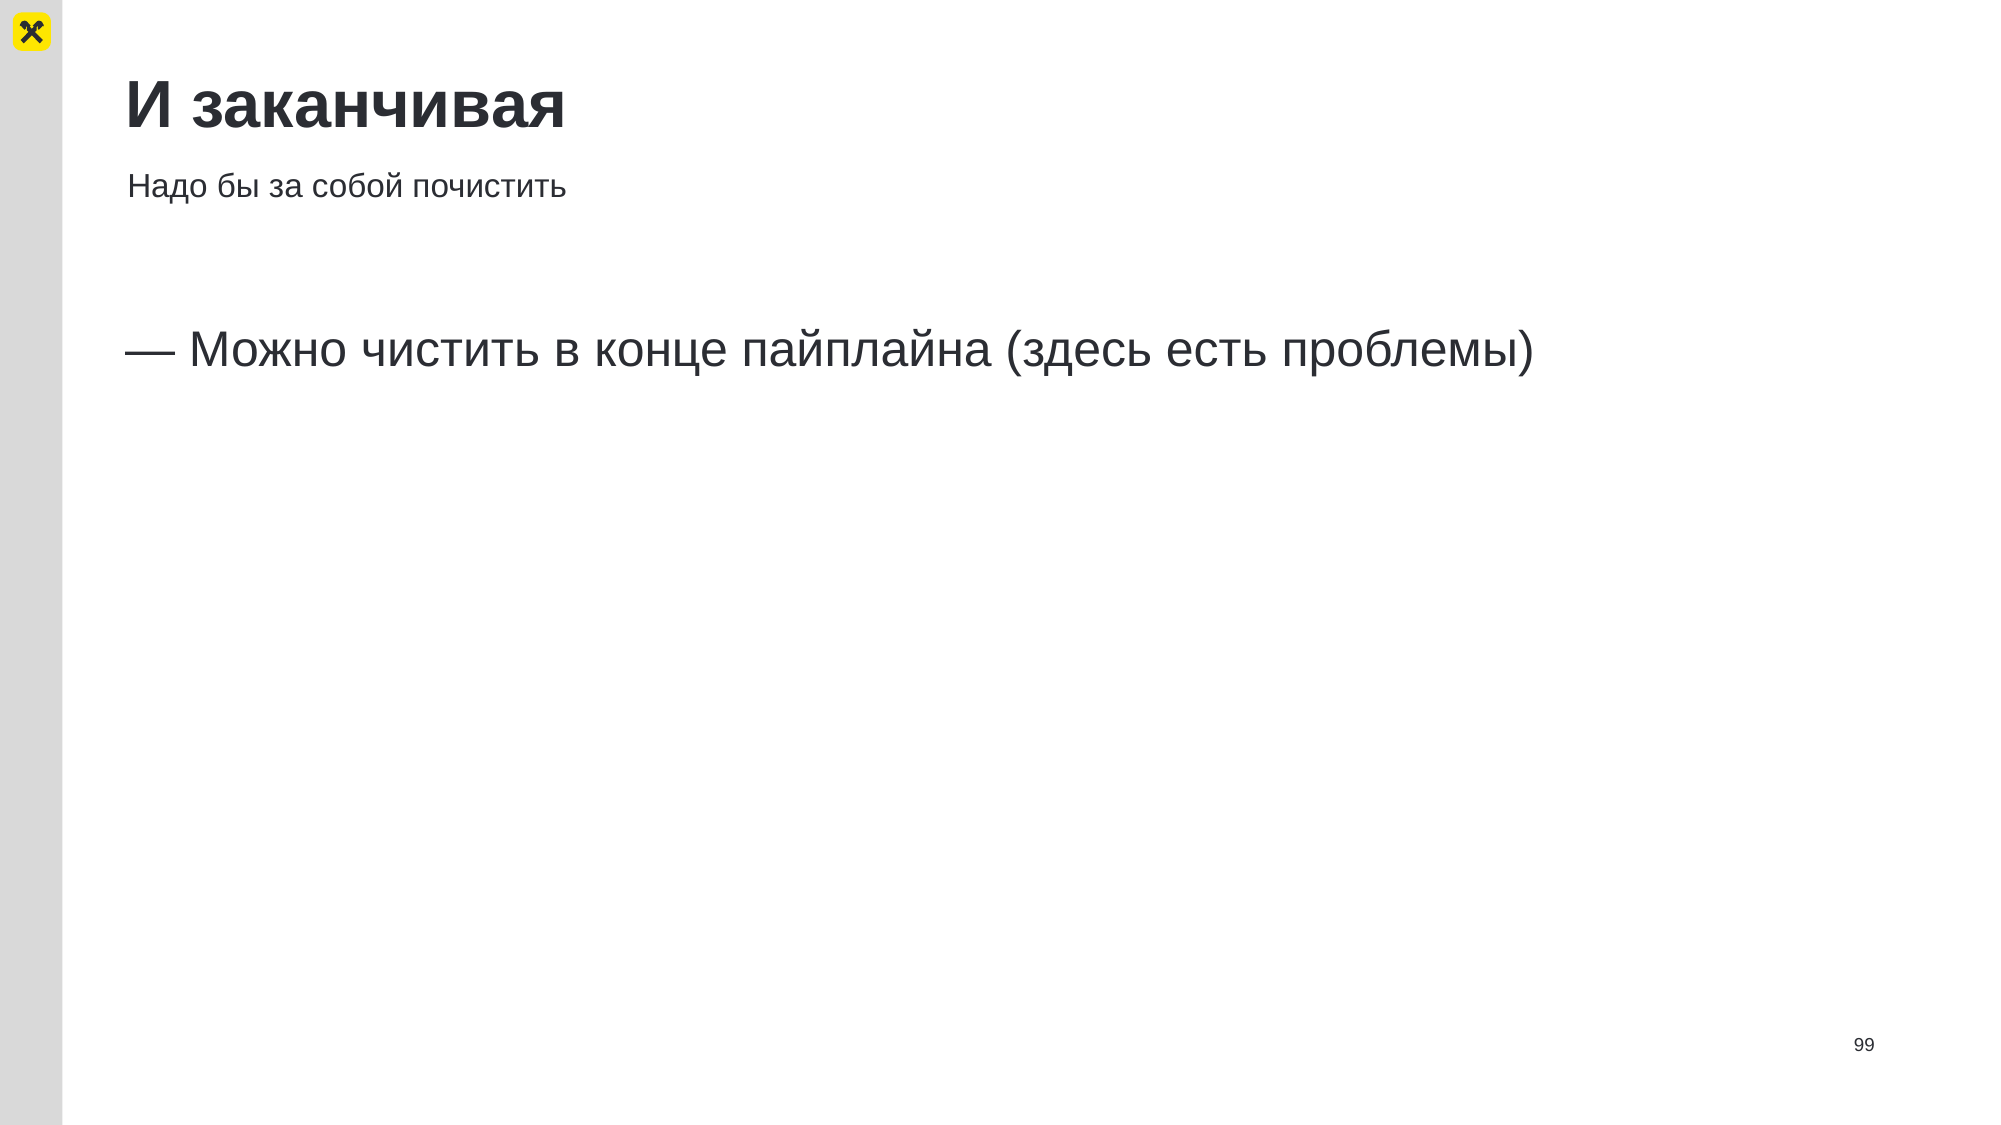

# И заканчивая
Надо бы за собой почистить
— Можно чистить в конце пайплайна (здесь есть проблемы)

99